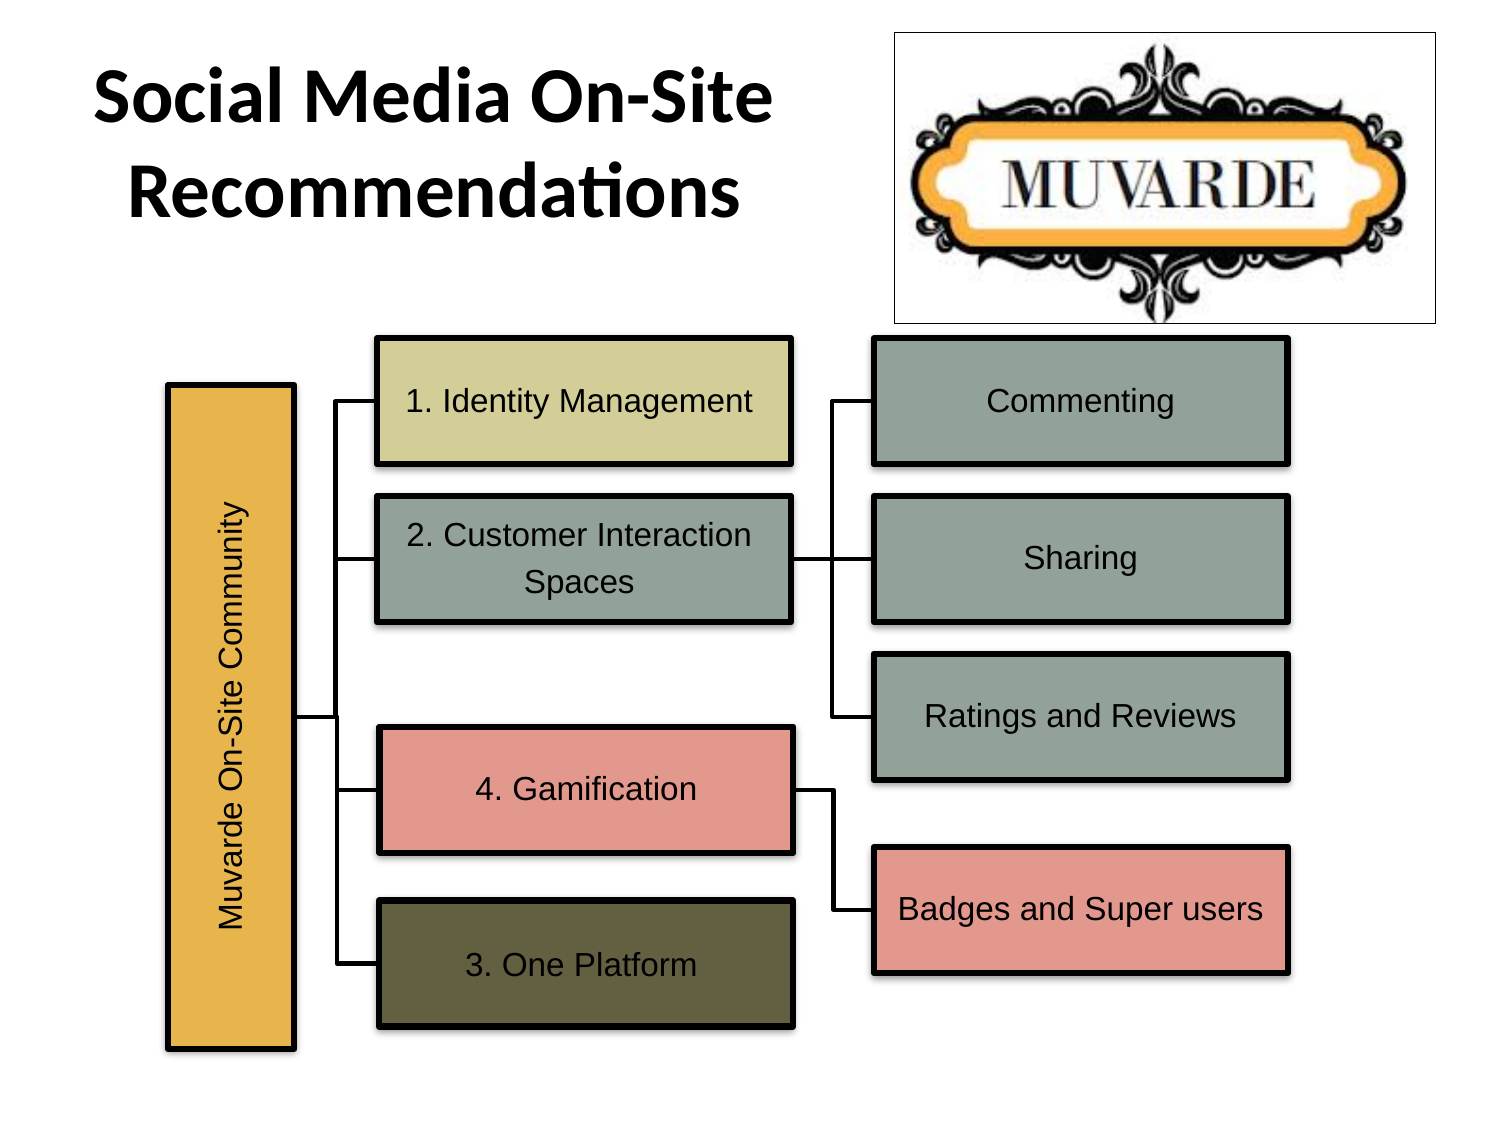

# Social Media On-Site Recommendations

Muvarde On-Site Community
1. Identity Management
2. Customer Interaction
Spaces
Commenting
Sharing
Ratings and Reviews
4. Gamification
Badges and Super users
3. One Platform